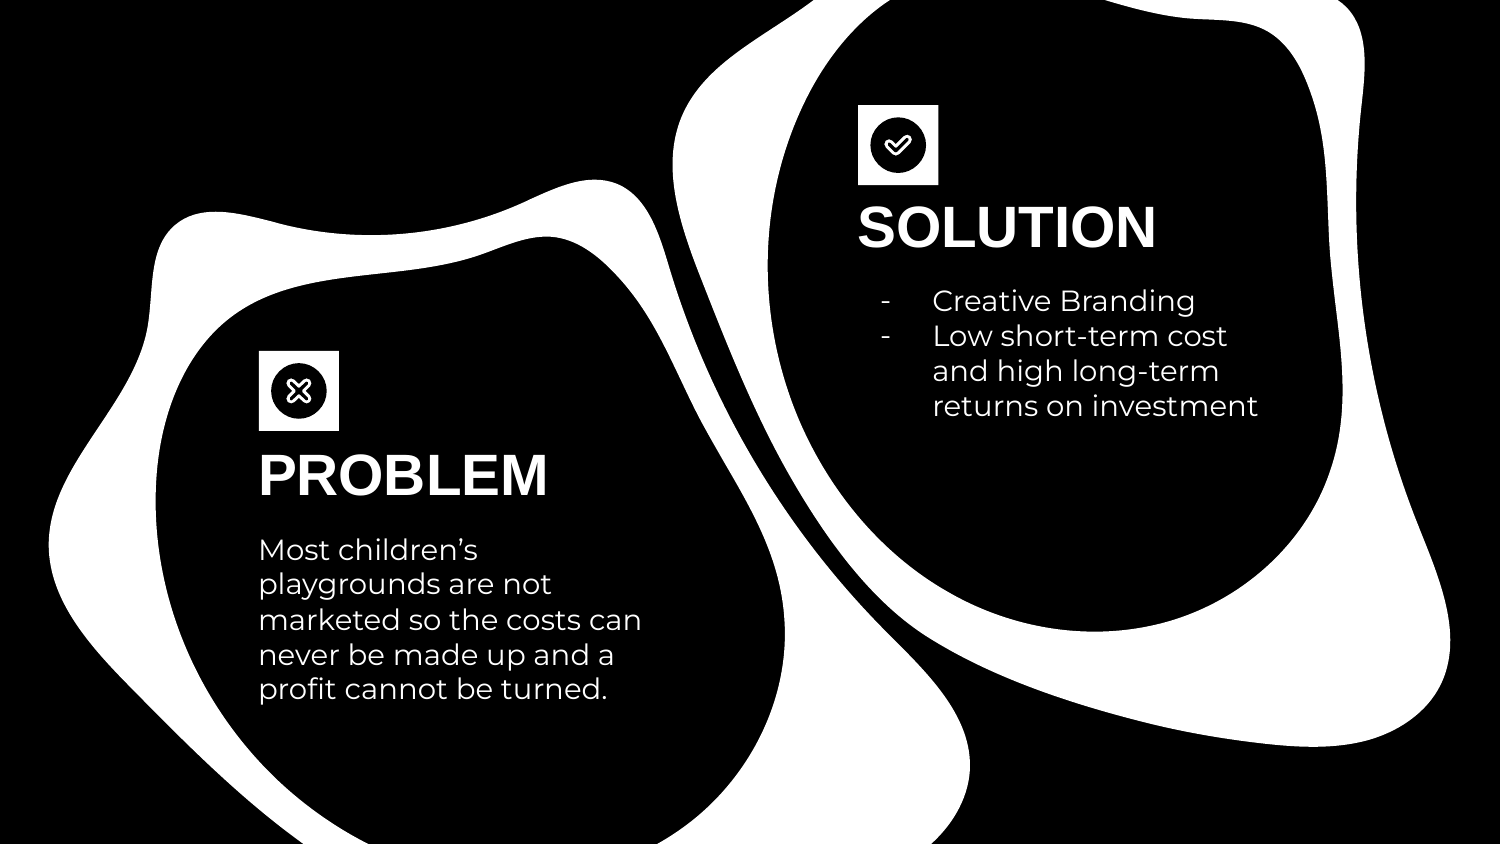

SOLUTION

Creative Branding
Low short-term cost and high long-term returns on investment

# PROBLEM
Most children’s playgrounds are not marketed so the costs can never be made up and a profit cannot be turned.